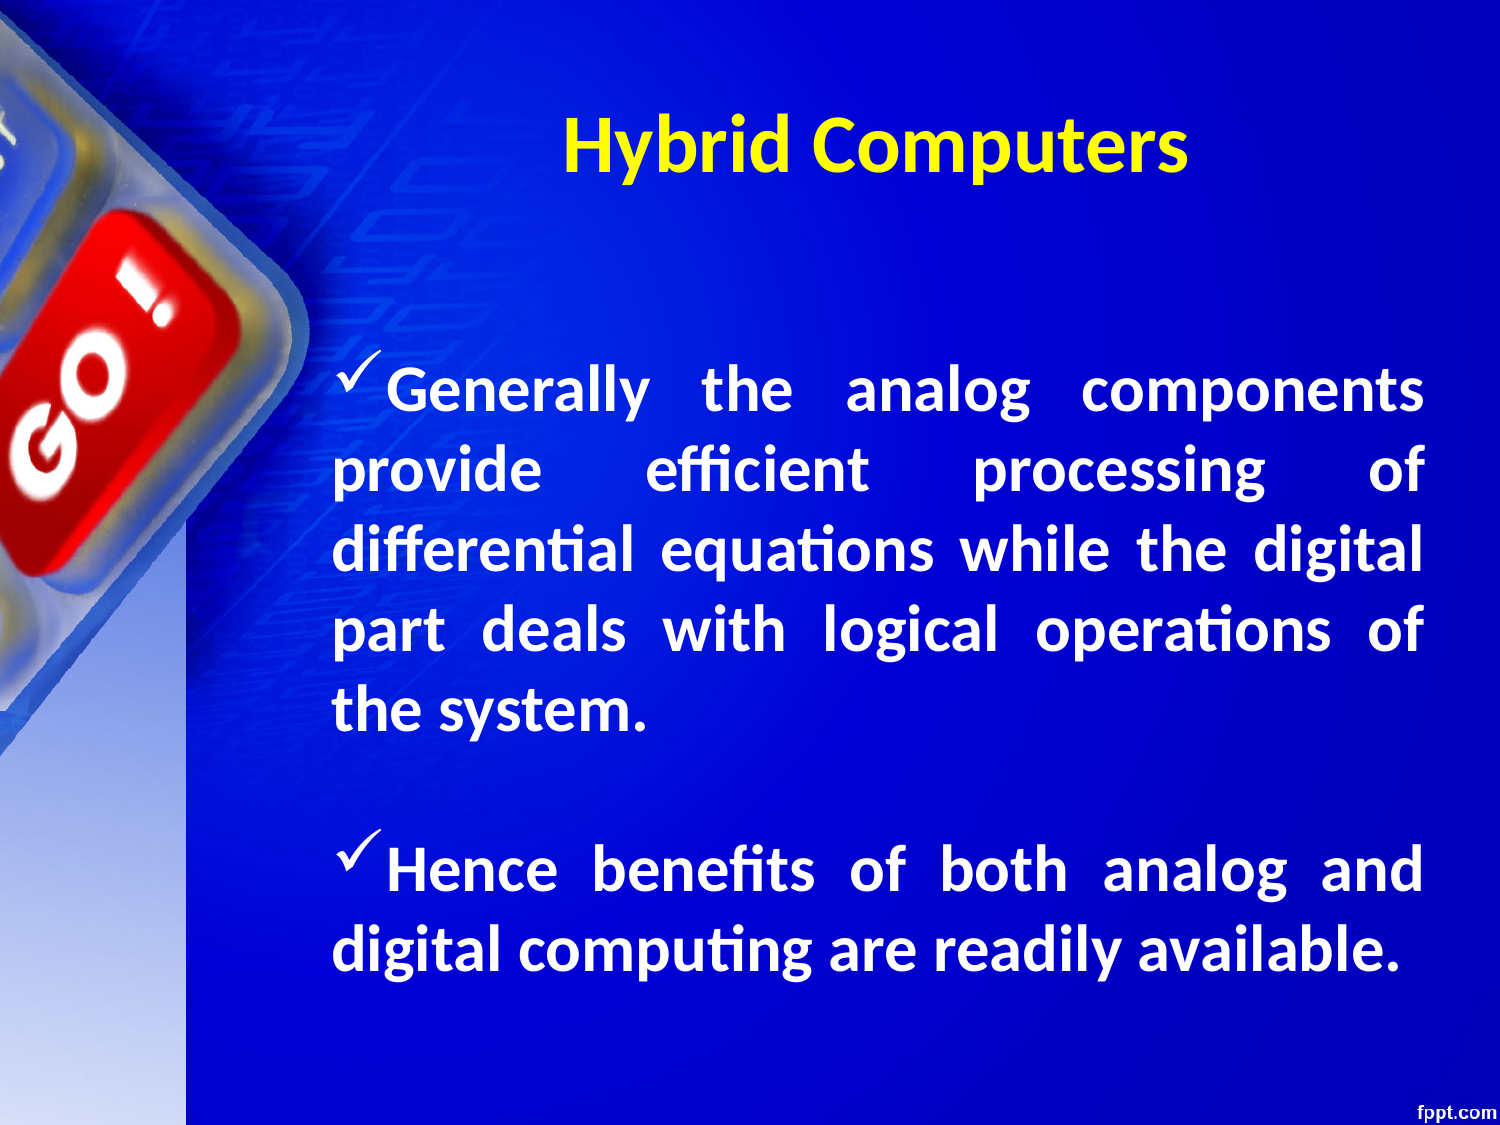

# Hybrid Computers

Generally the analog components provide efficient processing of differential equations while the digital part deals with logical operations of the system.

Hence benefits of both analog and digital computing are readily available.